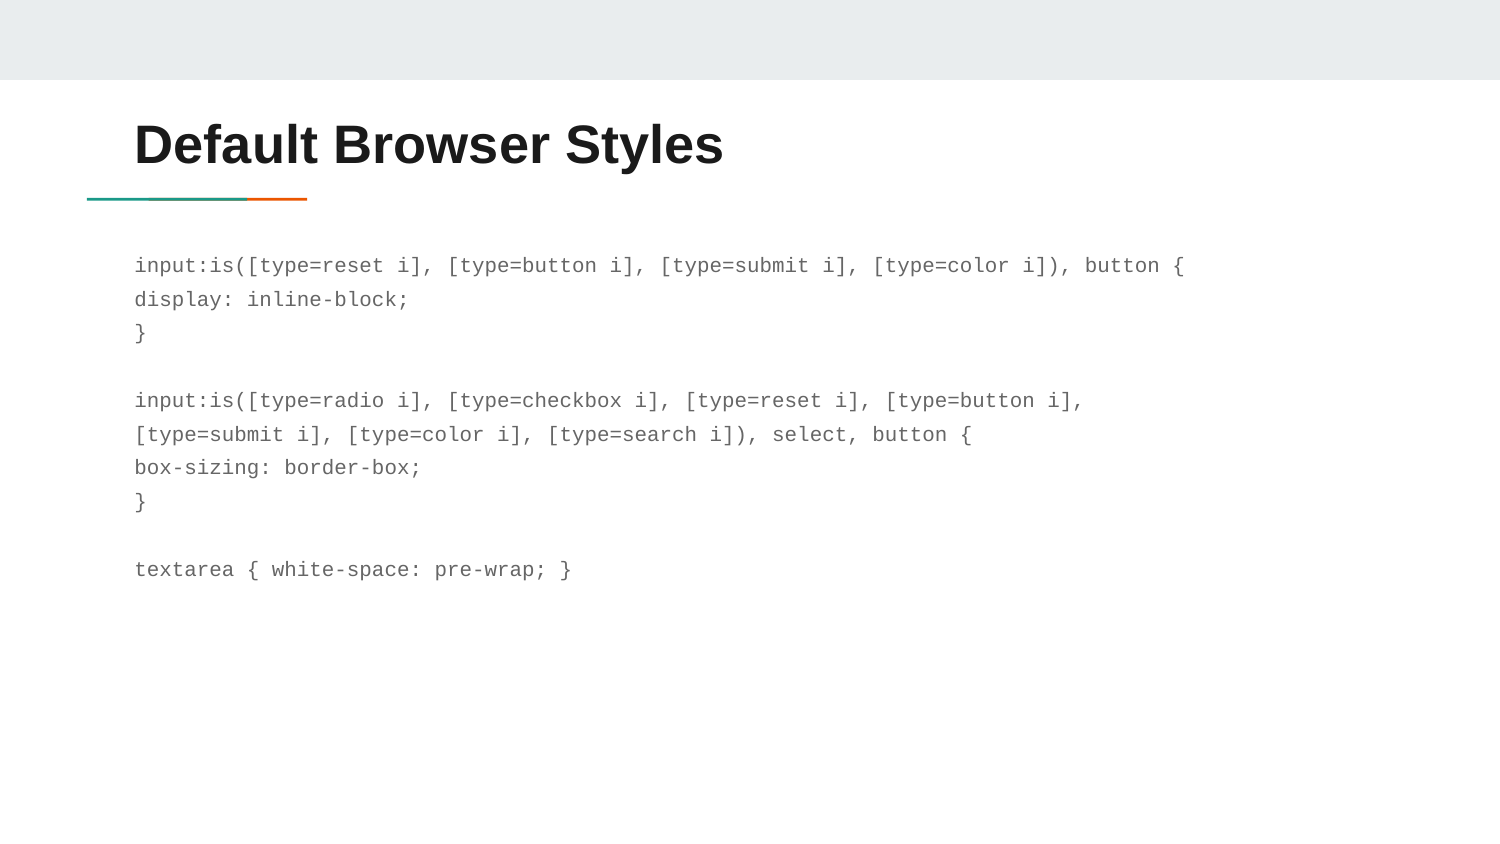

# Default Browser Styles
input:is([type=reset i], [type=button i], [type=submit i], [type=color i]), button {
display: inline-block;
}

input:is([type=radio i], [type=checkbox i], [type=reset i], [type=button i],
[type=submit i], [type=color i], [type=search i]), select, button {
box-sizing: border-box;
}

textarea { white-space: pre-wrap; }